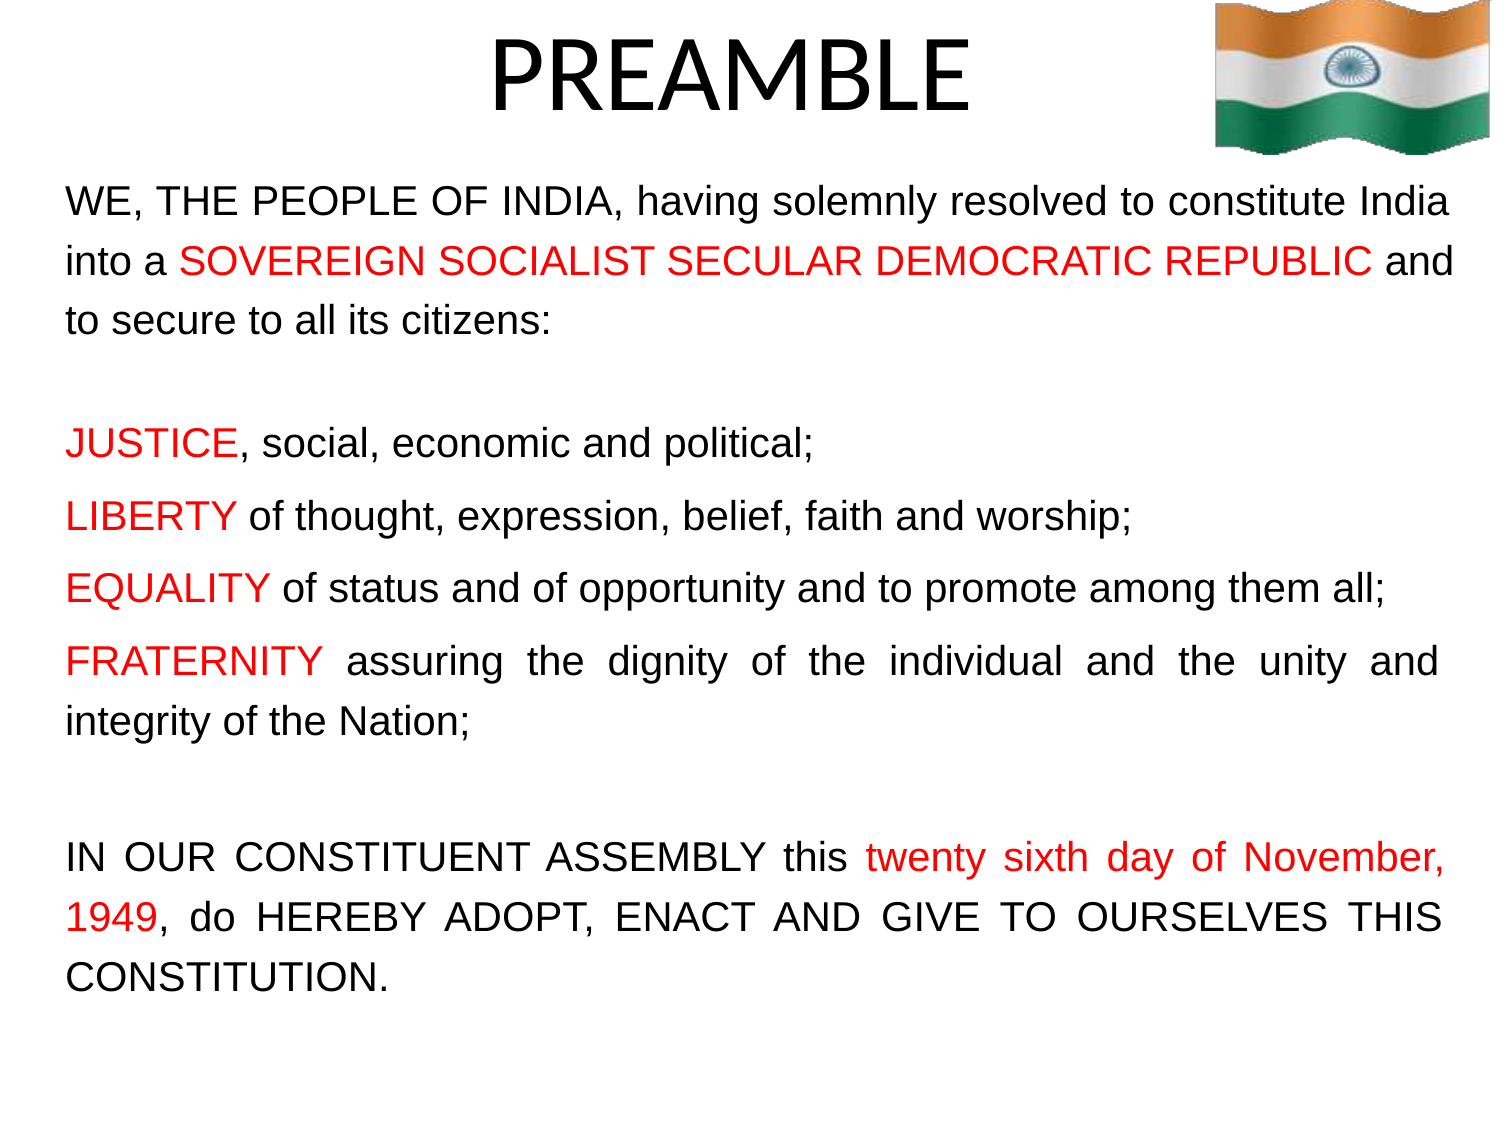

# PREAMBLE

WE, THE PEOPLE OF INDIA, having solemnly resolved to constitute India  into a SOVEREIGN SOCIALIST SECULAR DEMOCRATIC REPUBLIC and
to secure to all its citizens:

JUSTICE, social, economic and political;
LIBERTY of thought, expression, belief, faith and worship;
EQUALITY of status and of opportunity and to promote among them all;
FRATERNITY assuring the dignity of the individual and the unity and  integrity of the Nation;

IN OUR CONSTITUENT ASSEMBLY this twenty sixth day of November,  1949, do HEREBY ADOPT, ENACT AND GIVE TO OURSELVES THIS  CONSTITUTION.